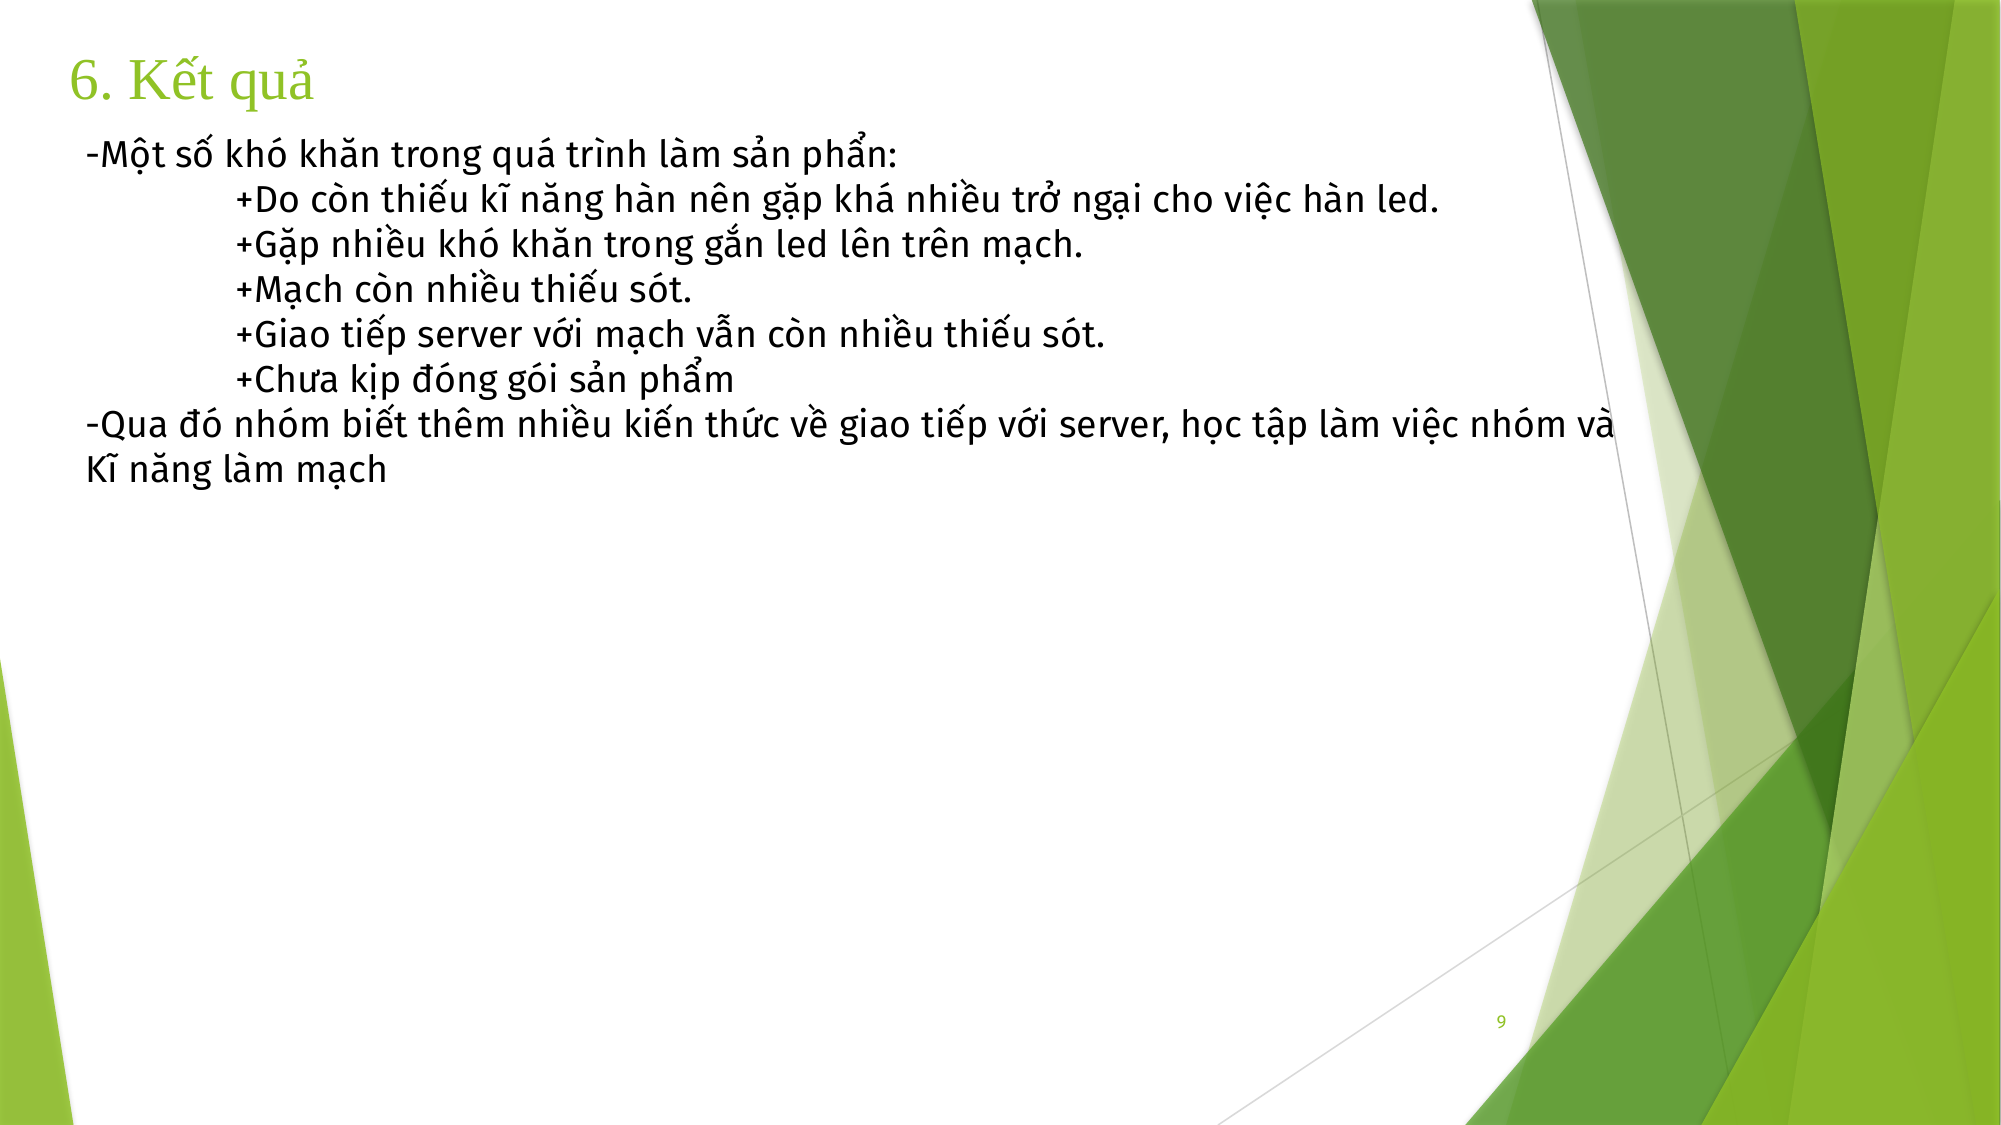

# 6. Kết quả
-Một số khó khăn trong quá trình làm sản phẩn:
	+Do còn thiếu kĩ năng hàn nên gặp khá nhiều trở ngại cho việc hàn led.
	+Gặp nhiều khó khăn trong gắn led lên trên mạch.
	+Mạch còn nhiều thiếu sót.
	+Giao tiếp server với mạch vẫn còn nhiều thiếu sót.
	+Chưa kịp đóng gói sản phẩm
-Qua đó nhóm biết thêm nhiều kiến thức về giao tiếp với server, học tập làm việc nhóm và
Kĩ năng làm mạch
9